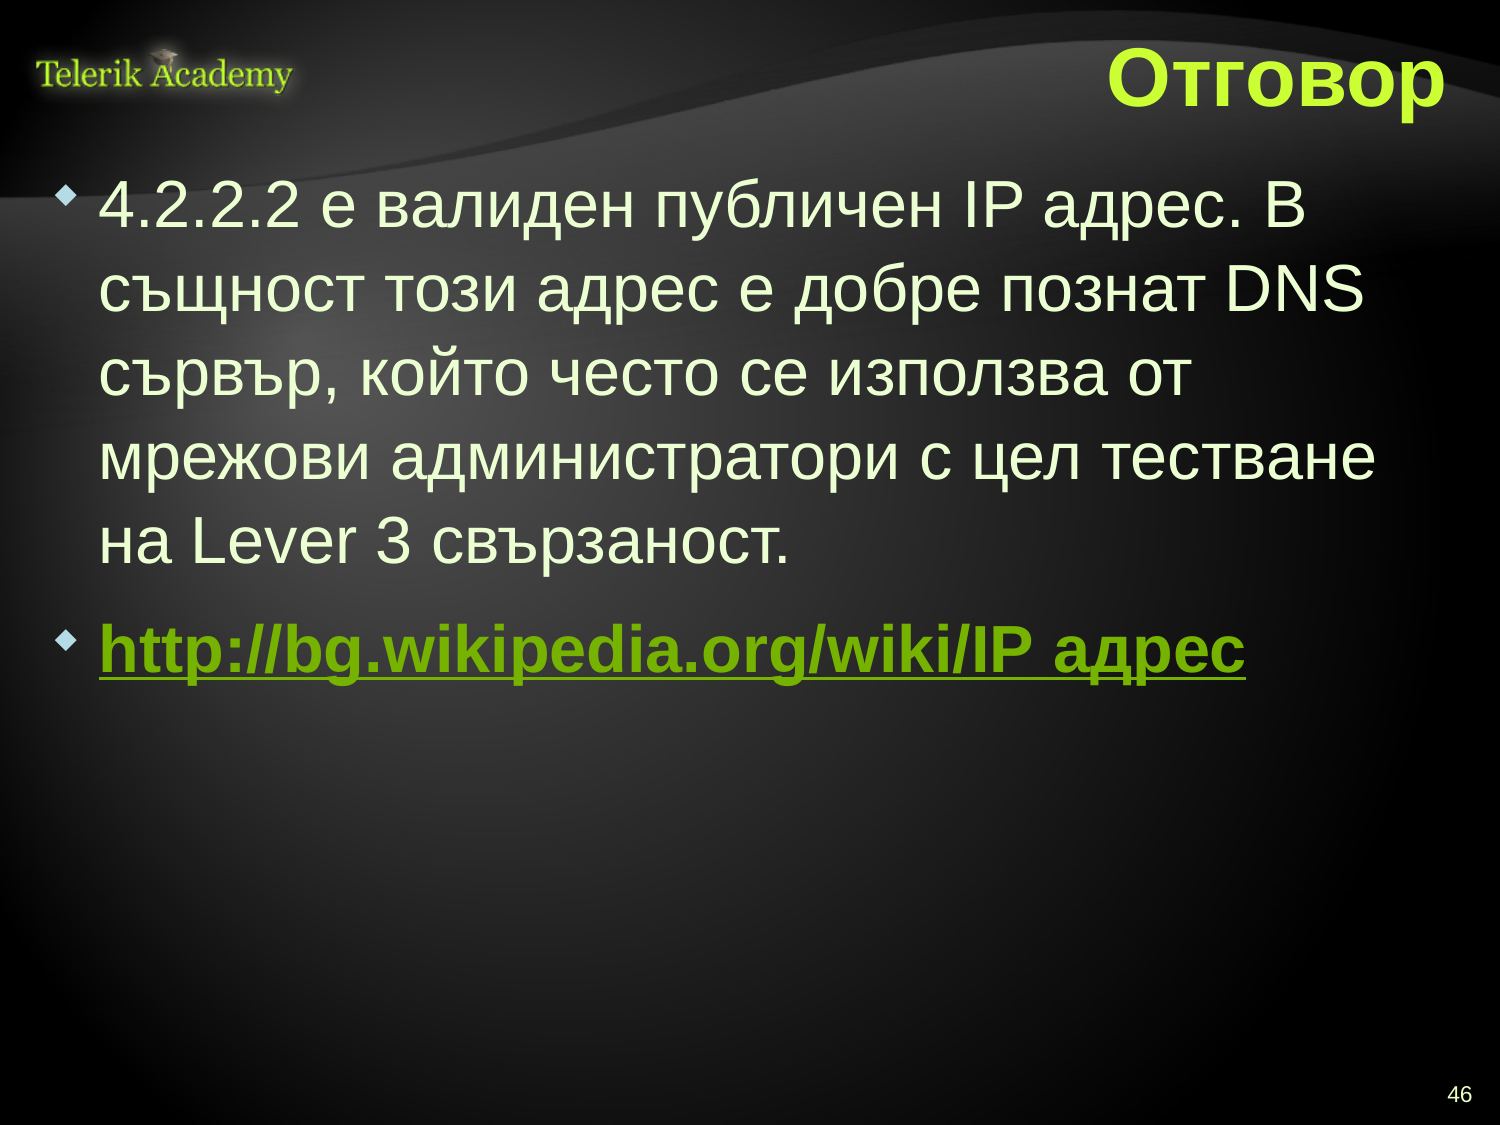

# Отговор
4.2.2.2 е валиден публичен IP адрес. В същност този адрес e добре познат DNS сървър, който често се използва от мрежови администратори с цел тестване на Lever 3 свързаност.
http://bg.wikipedia.org/wiki/IP адрес
46